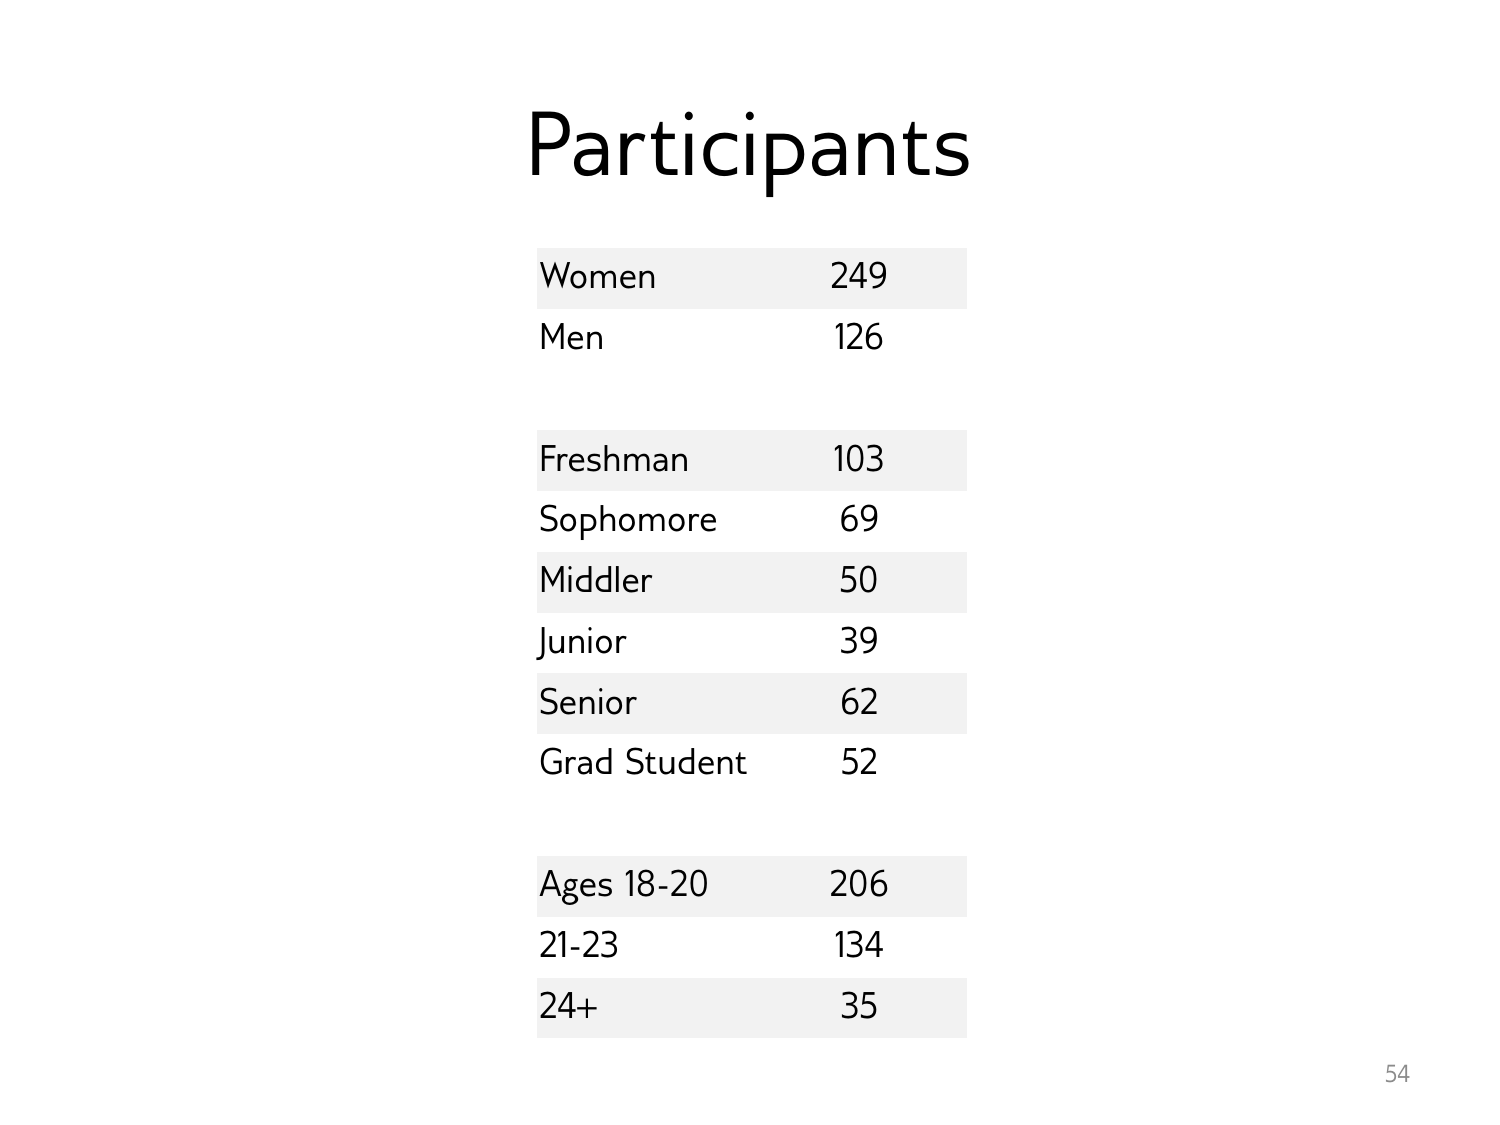

# Participants
| Women | 249 |
| --- | --- |
| Men | 126 |
|  |  |
| Freshman | 103 |
| Sophomore | 69 |
| Middler | 50 |
| Junior | 39 |
| Senior | 62 |
| Grad Student | 52 |
|  |  |
| Ages 18-20 | 206 |
| 21-23 | 134 |
| 24+ | 35 |
54